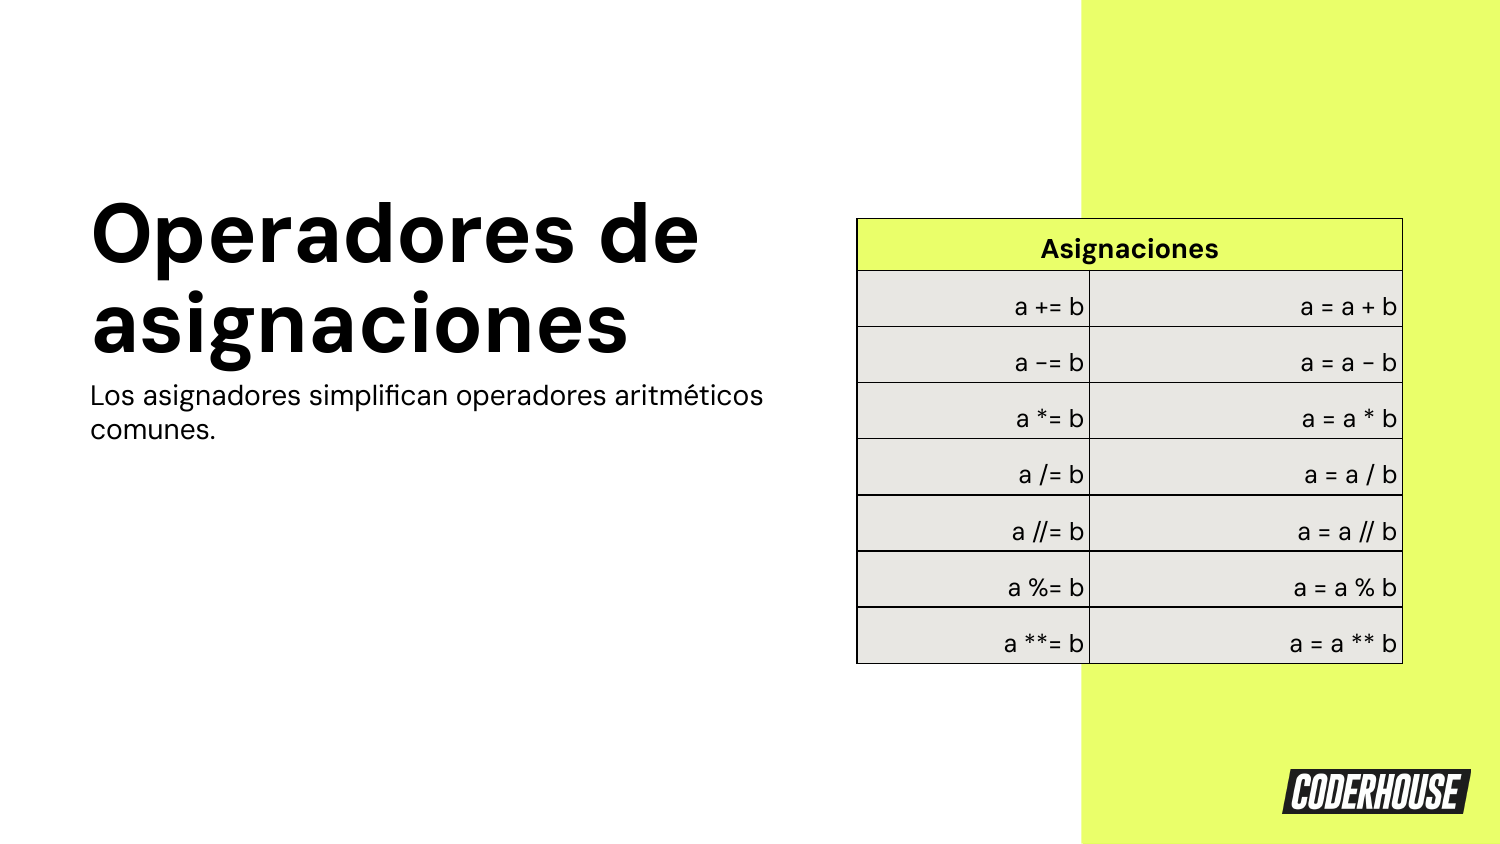

Operadores de asignaciones

| Asignaciones |  |
| --- | --- |
| a += b | a = a + b |
| a -= b | a = a - b |
| a \*= b | a = a \* b |
| a /= b | a = a / b |
| a //= b | a = a // b |
| a %= b | a = a % b |
| a \*\*= b | a = a \*\* b |
Los asignadores simplifican operadores aritméticos comunes.